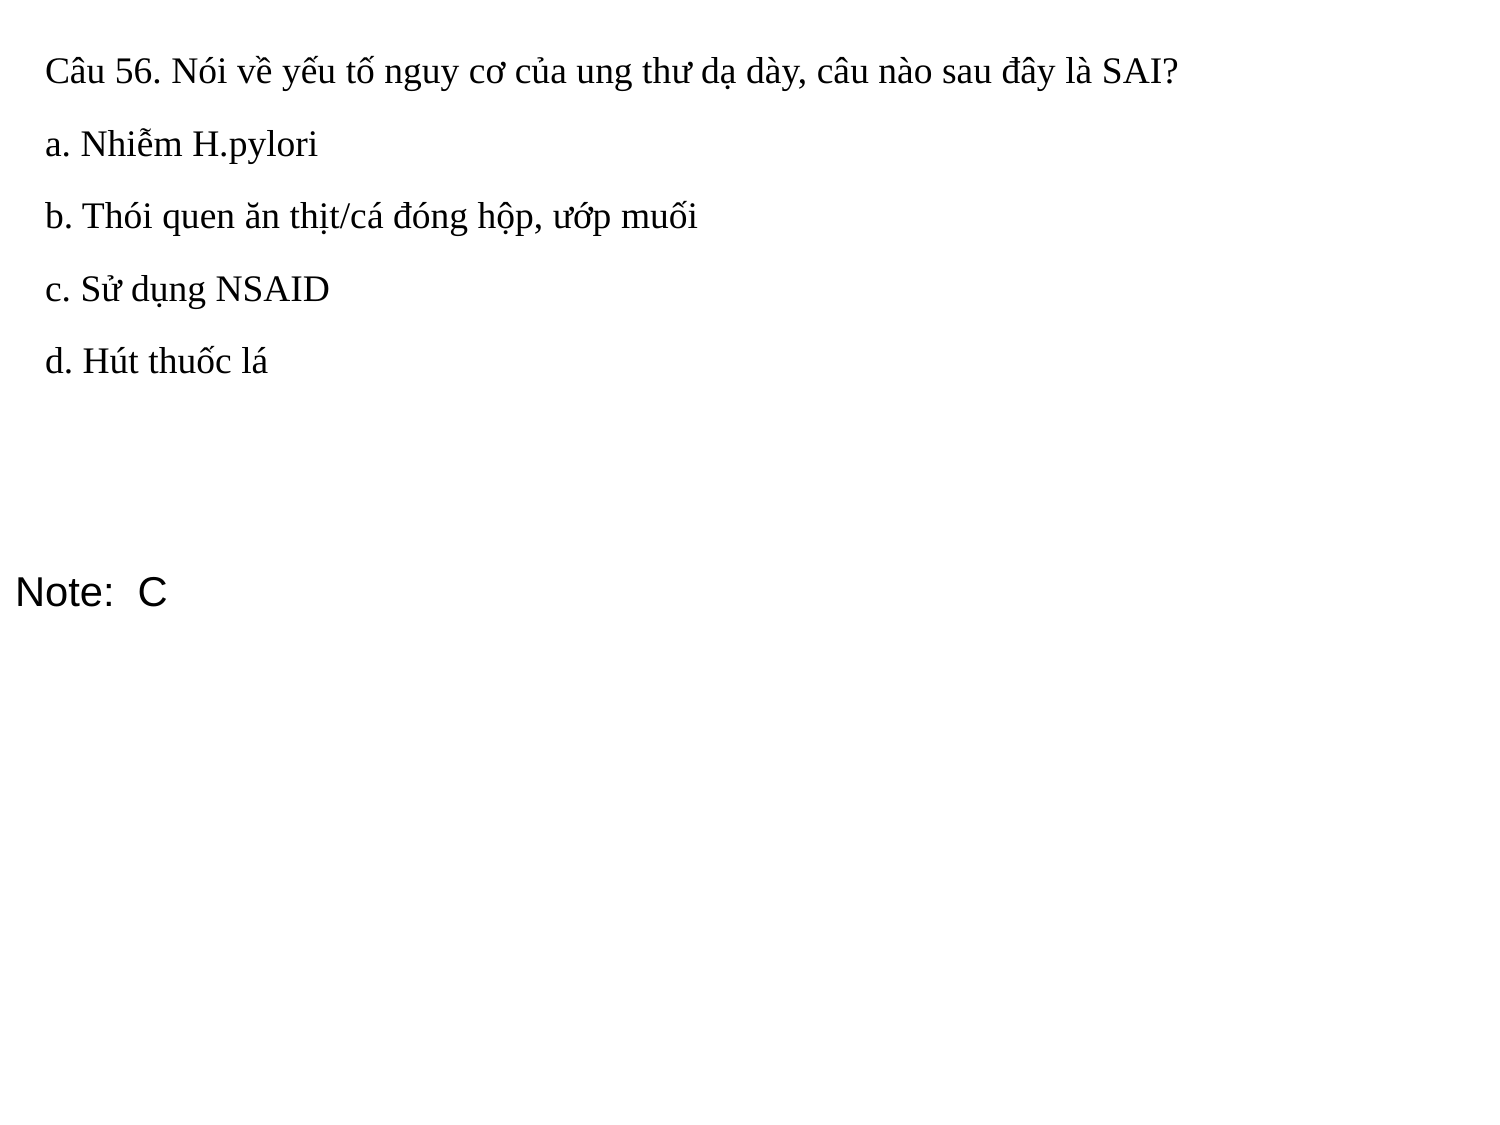

Câu 56. Nói về yếu tố nguy cơ của ung thư dạ dày, câu nào sau đây là SAI?
a. Nhiễm H.pylori
b. Thói quen ăn thịt/cá đóng hộp, ướp muối
c. Sử dụng NSAID
d. Hút thuốc lá
Note:  C